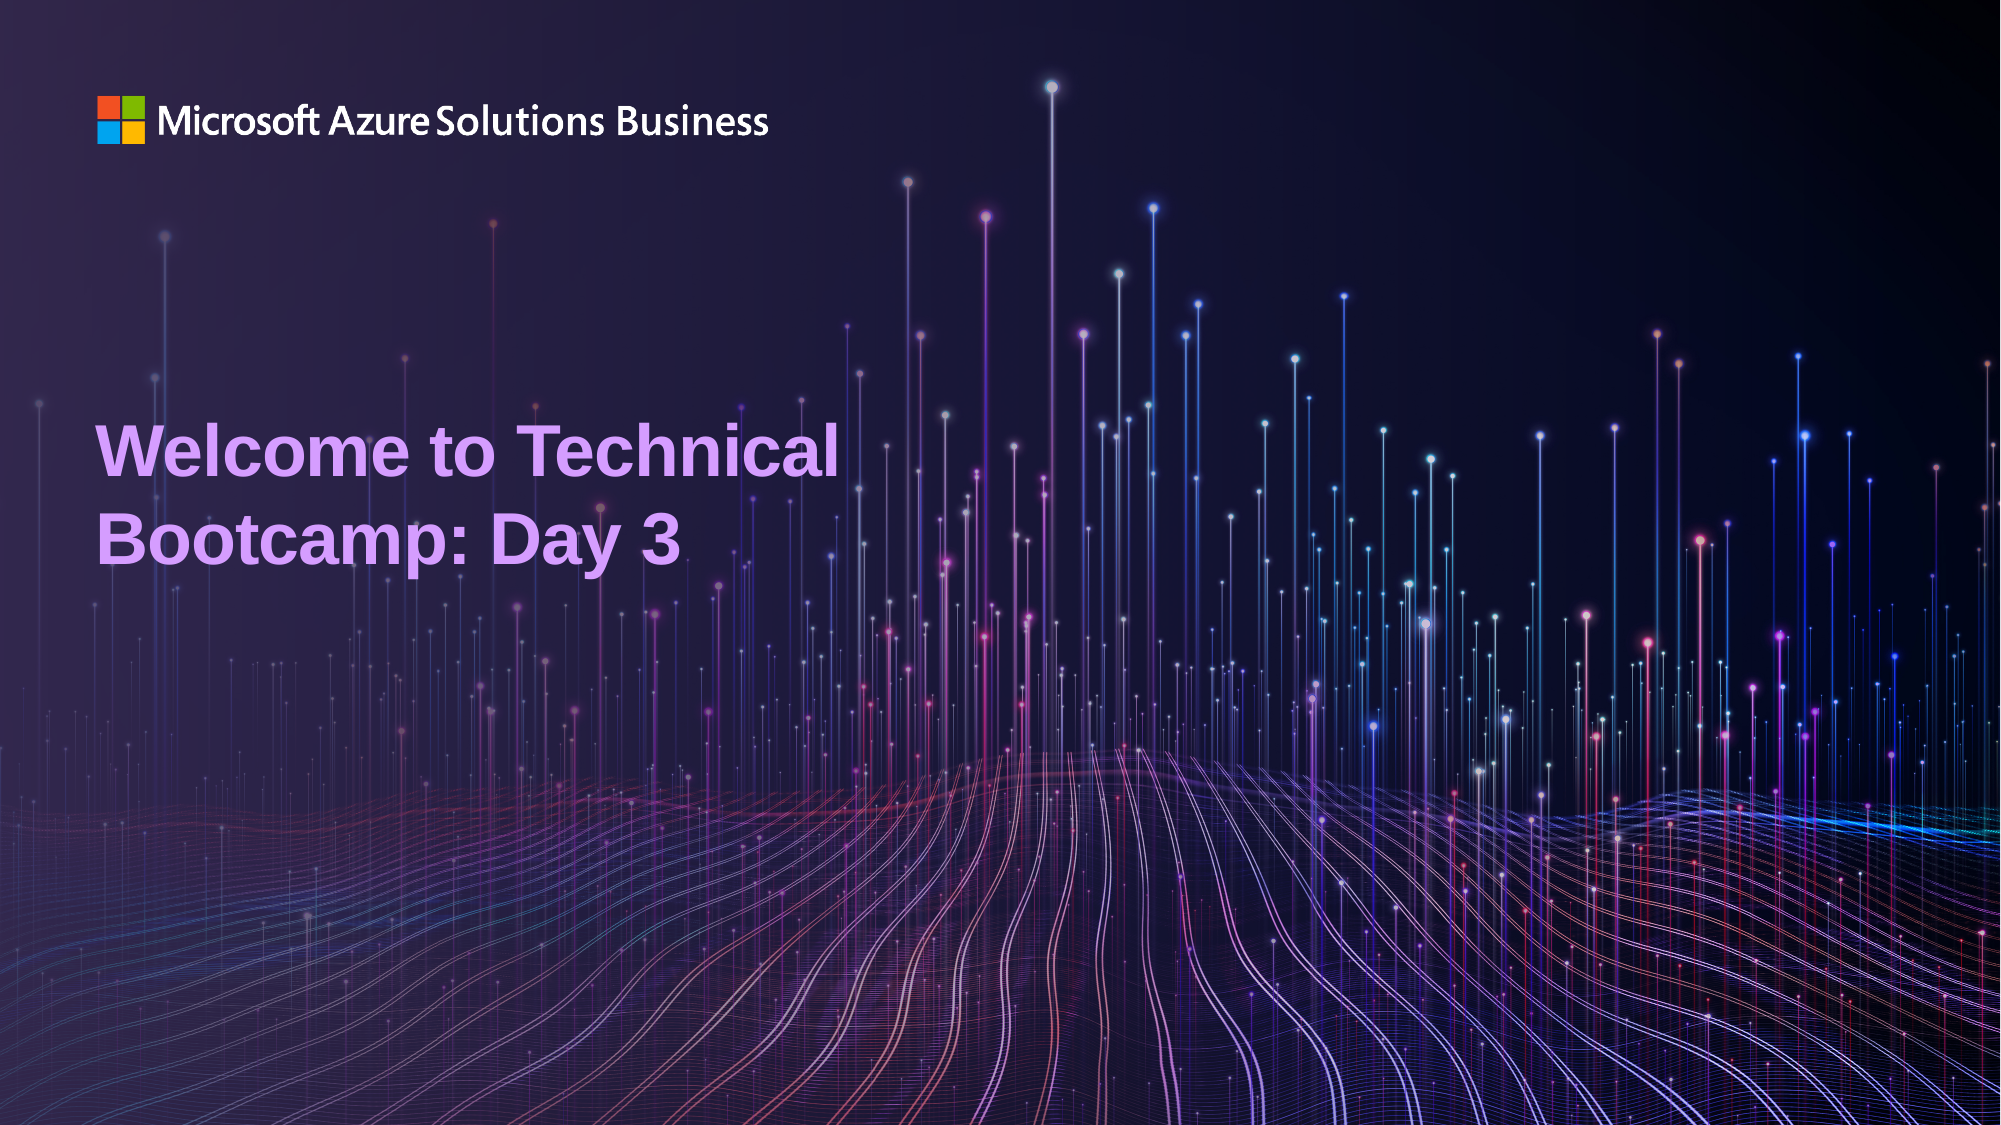

# Welcome to Technical Bootcamp: Day 3